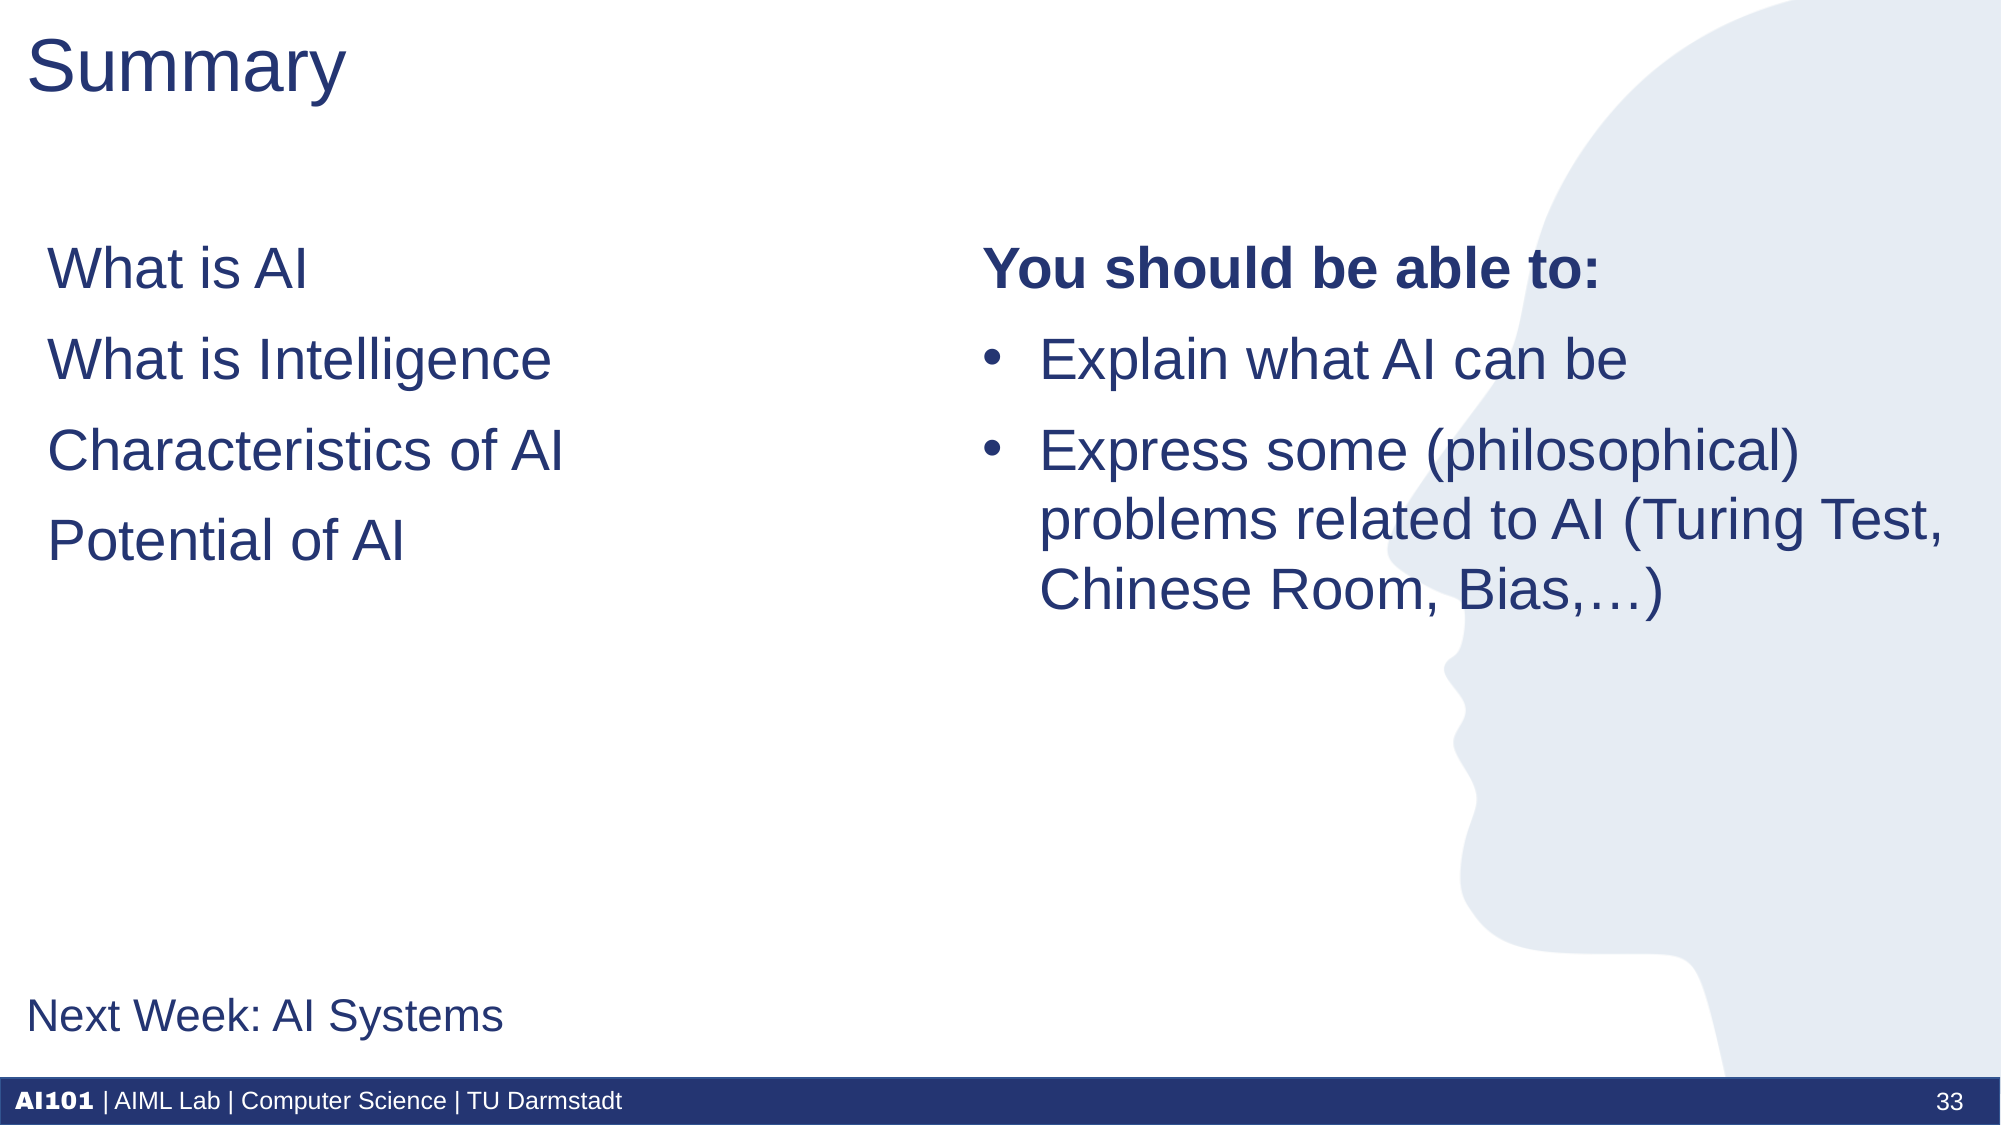

# Summary
What is AI
What is Intelligence
Characteristics of AI
Potential of AI

You should be able to:
Explain what AI can be
Express some (philosophical) problems related to AI (Turing Test, Chinese Room, Bias,…)

Next Week: AI Systems